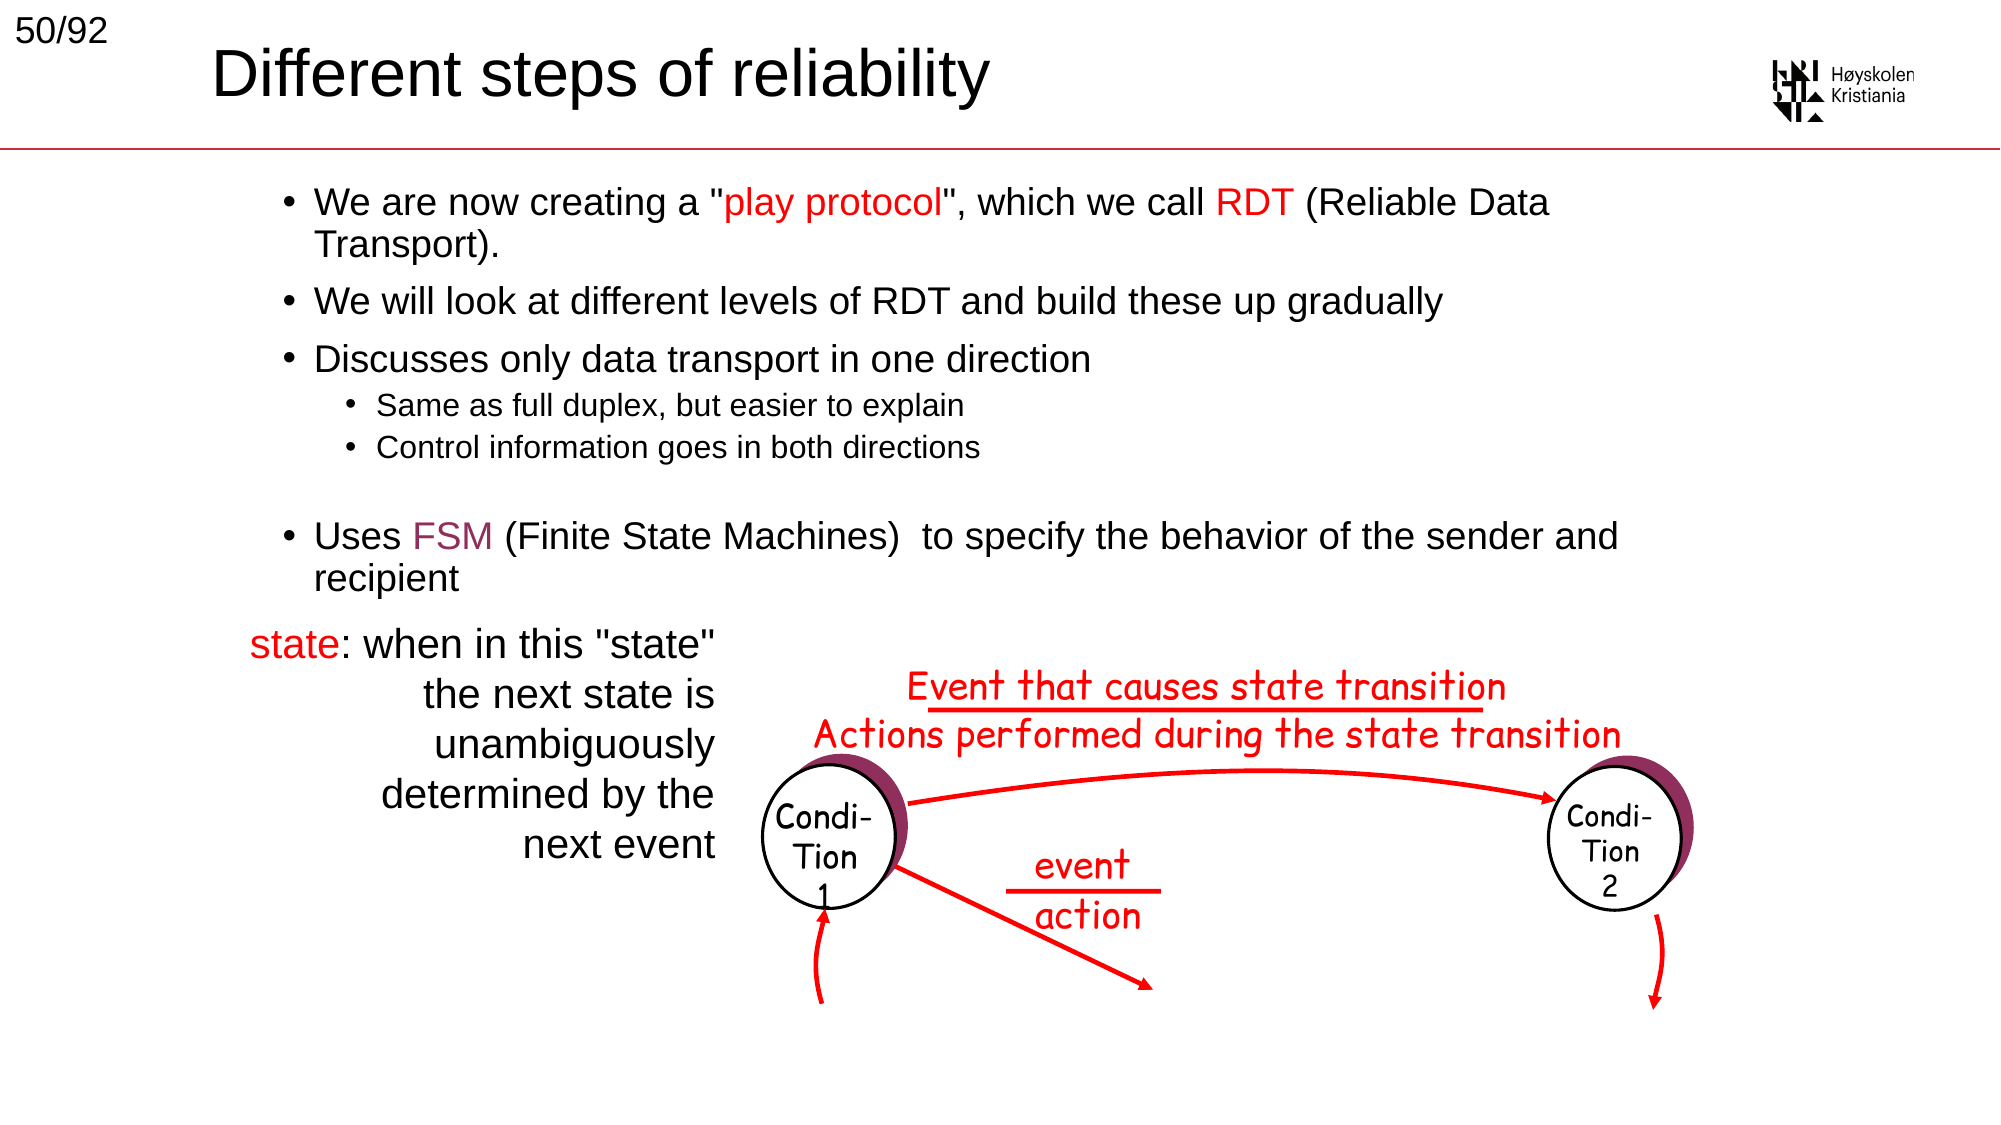

50/92
# Different steps of reliability
We are now creating a "play protocol", which we call RDT (Reliable Data Transport).
We will look at different levels of RDT and build these up gradually
Discusses only data transport in one direction
Same as full duplex, but easier to explain
Control information goes in both directions
Uses FSM (Finite State Machines)  to specify the behavior of the sender and recipient
state: when in this "state" the next state is unambiguously determined by the next event
Event that causes state transition
Actions performed during the state transition

Condi-
Tion
1

Condi-
Tion
2

event
action